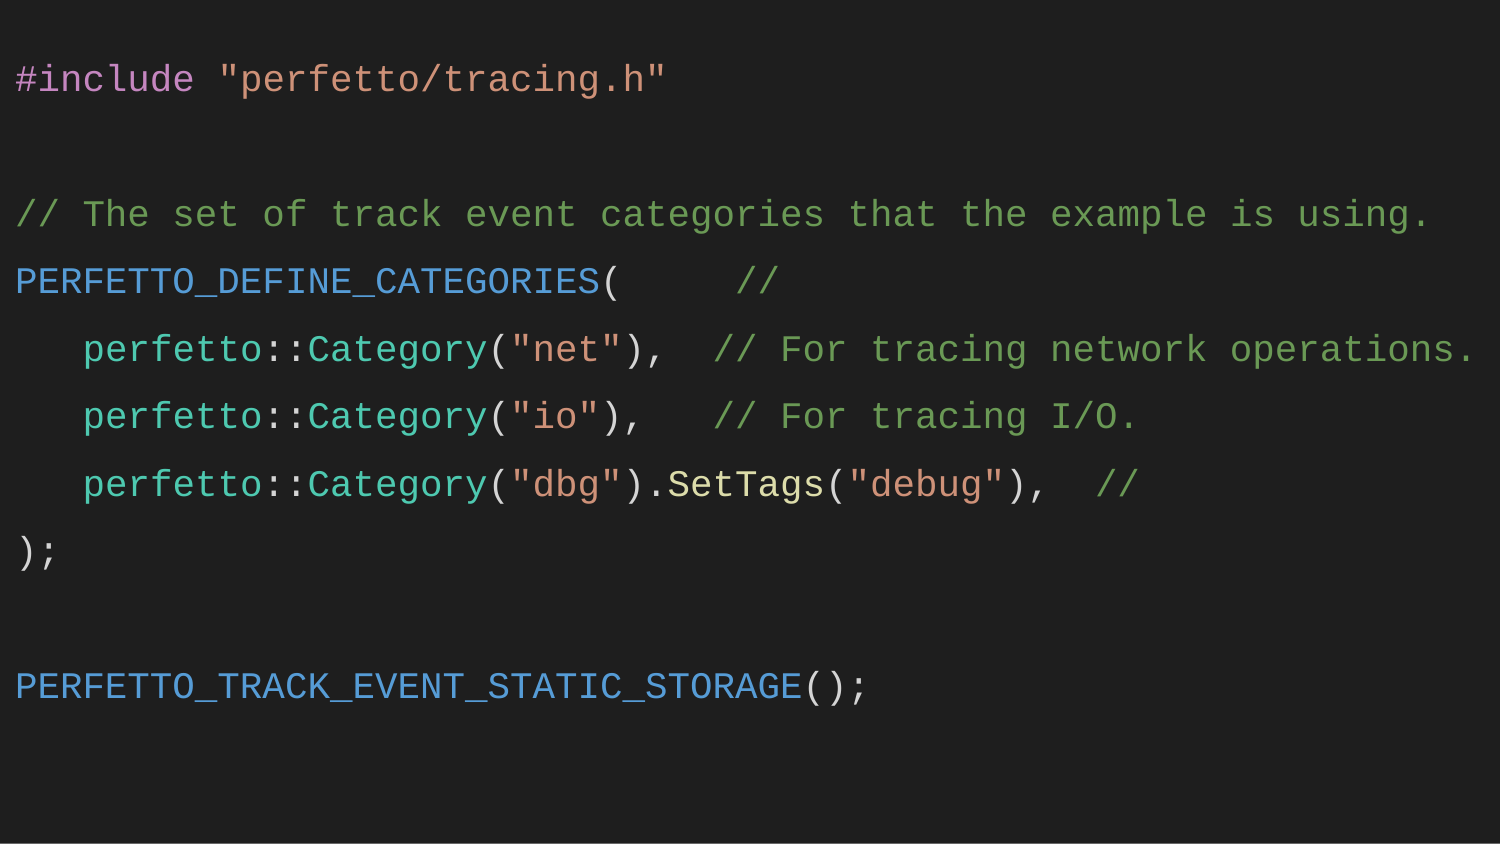

# #include "perfetto/tracing.h"

// The set of track event categories that the example is using.
PERFETTO_DEFINE_CATEGORIES(     //
   perfetto::Category("net"),  // For tracing network operations.
   perfetto::Category("io"),   // For tracing I/O.
   perfetto::Category("dbg").SetTags("debug"),  //
);

PERFETTO_TRACK_EVENT_STATIC_STORAGE();